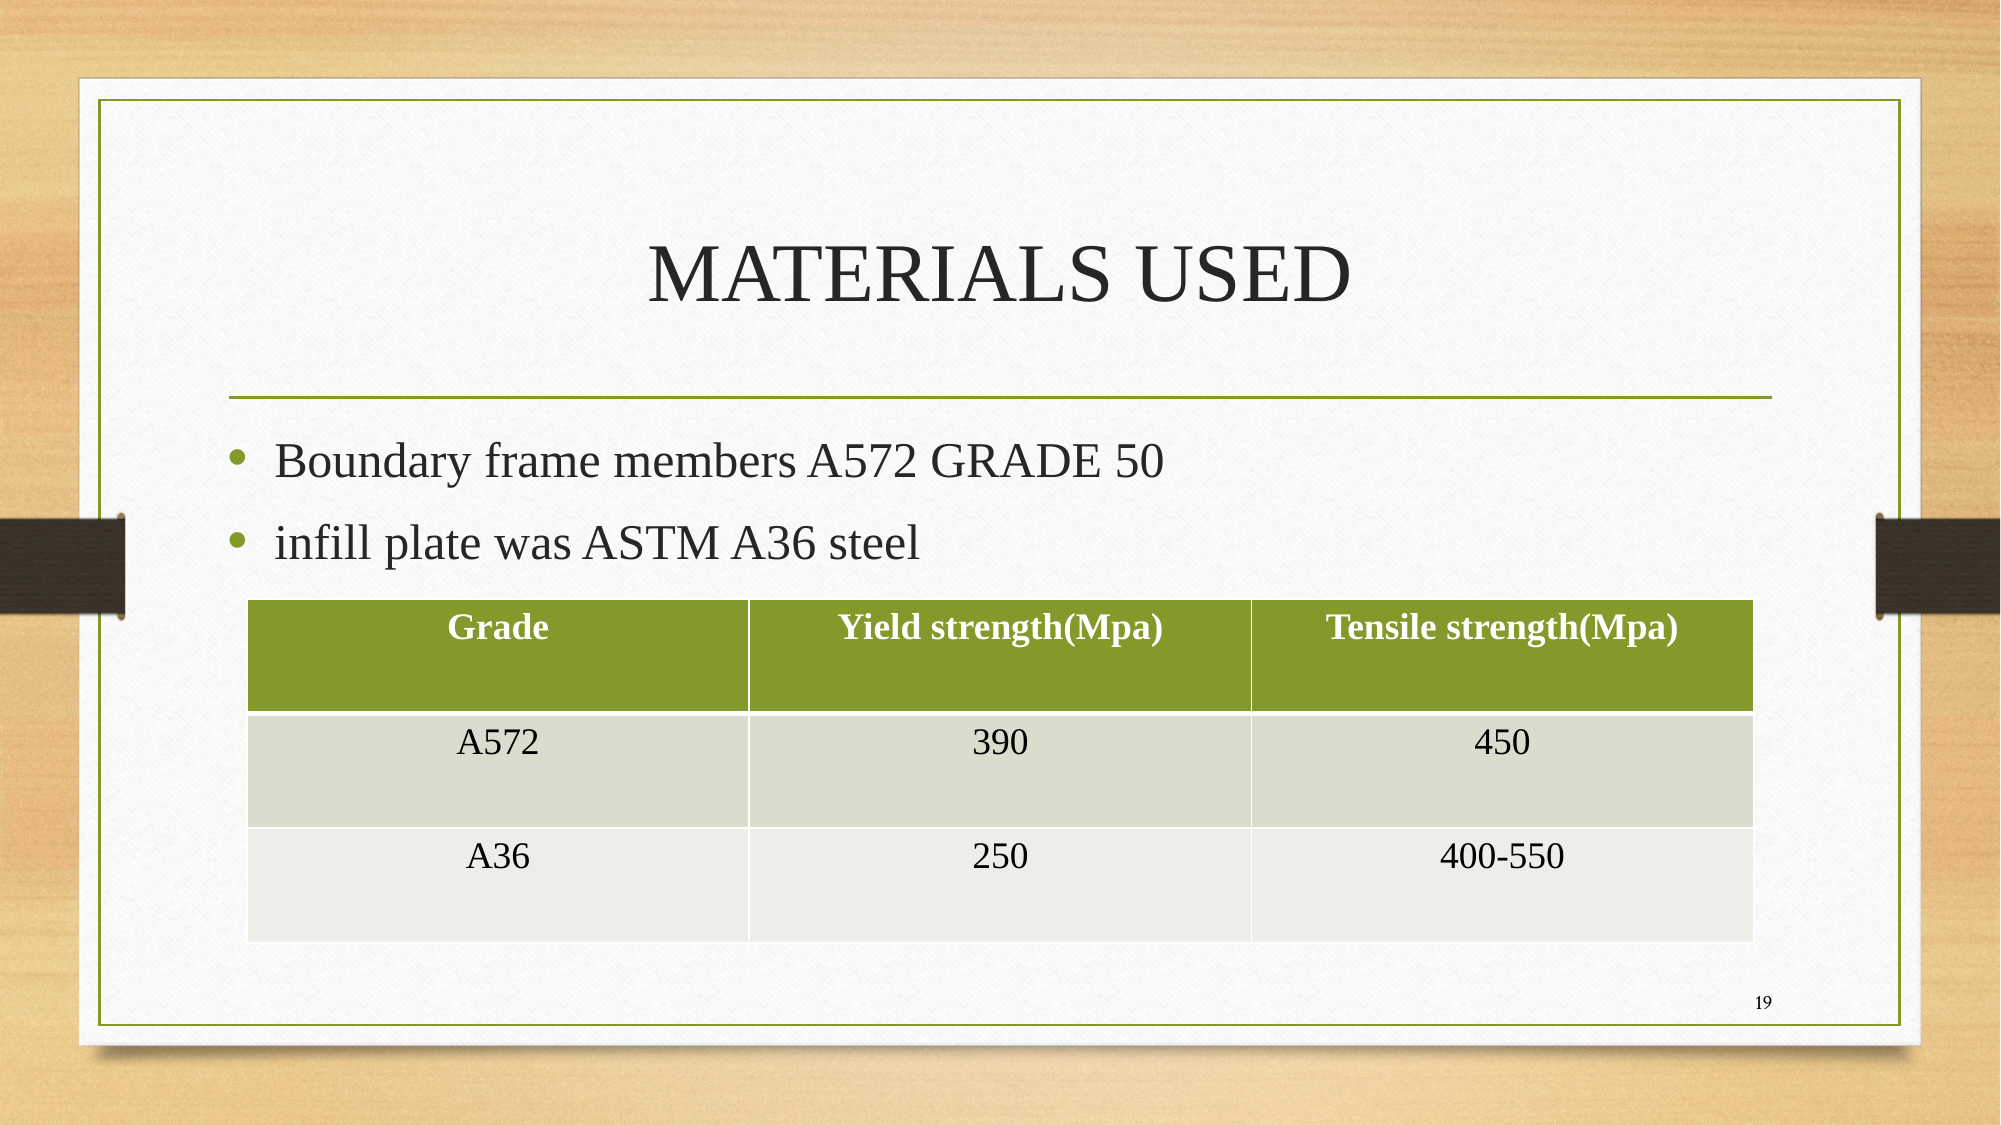

# MATERIALS USED
Boundary frame members A572 GRADE 50
infill plate was ASTM A36 steel

| Grade | Yield strength(Mpa) | Tensile strength(Mpa) |
| --- | --- | --- |
| A572 | 390 | 450 |
| A36 | 250 | 400-550 |
19